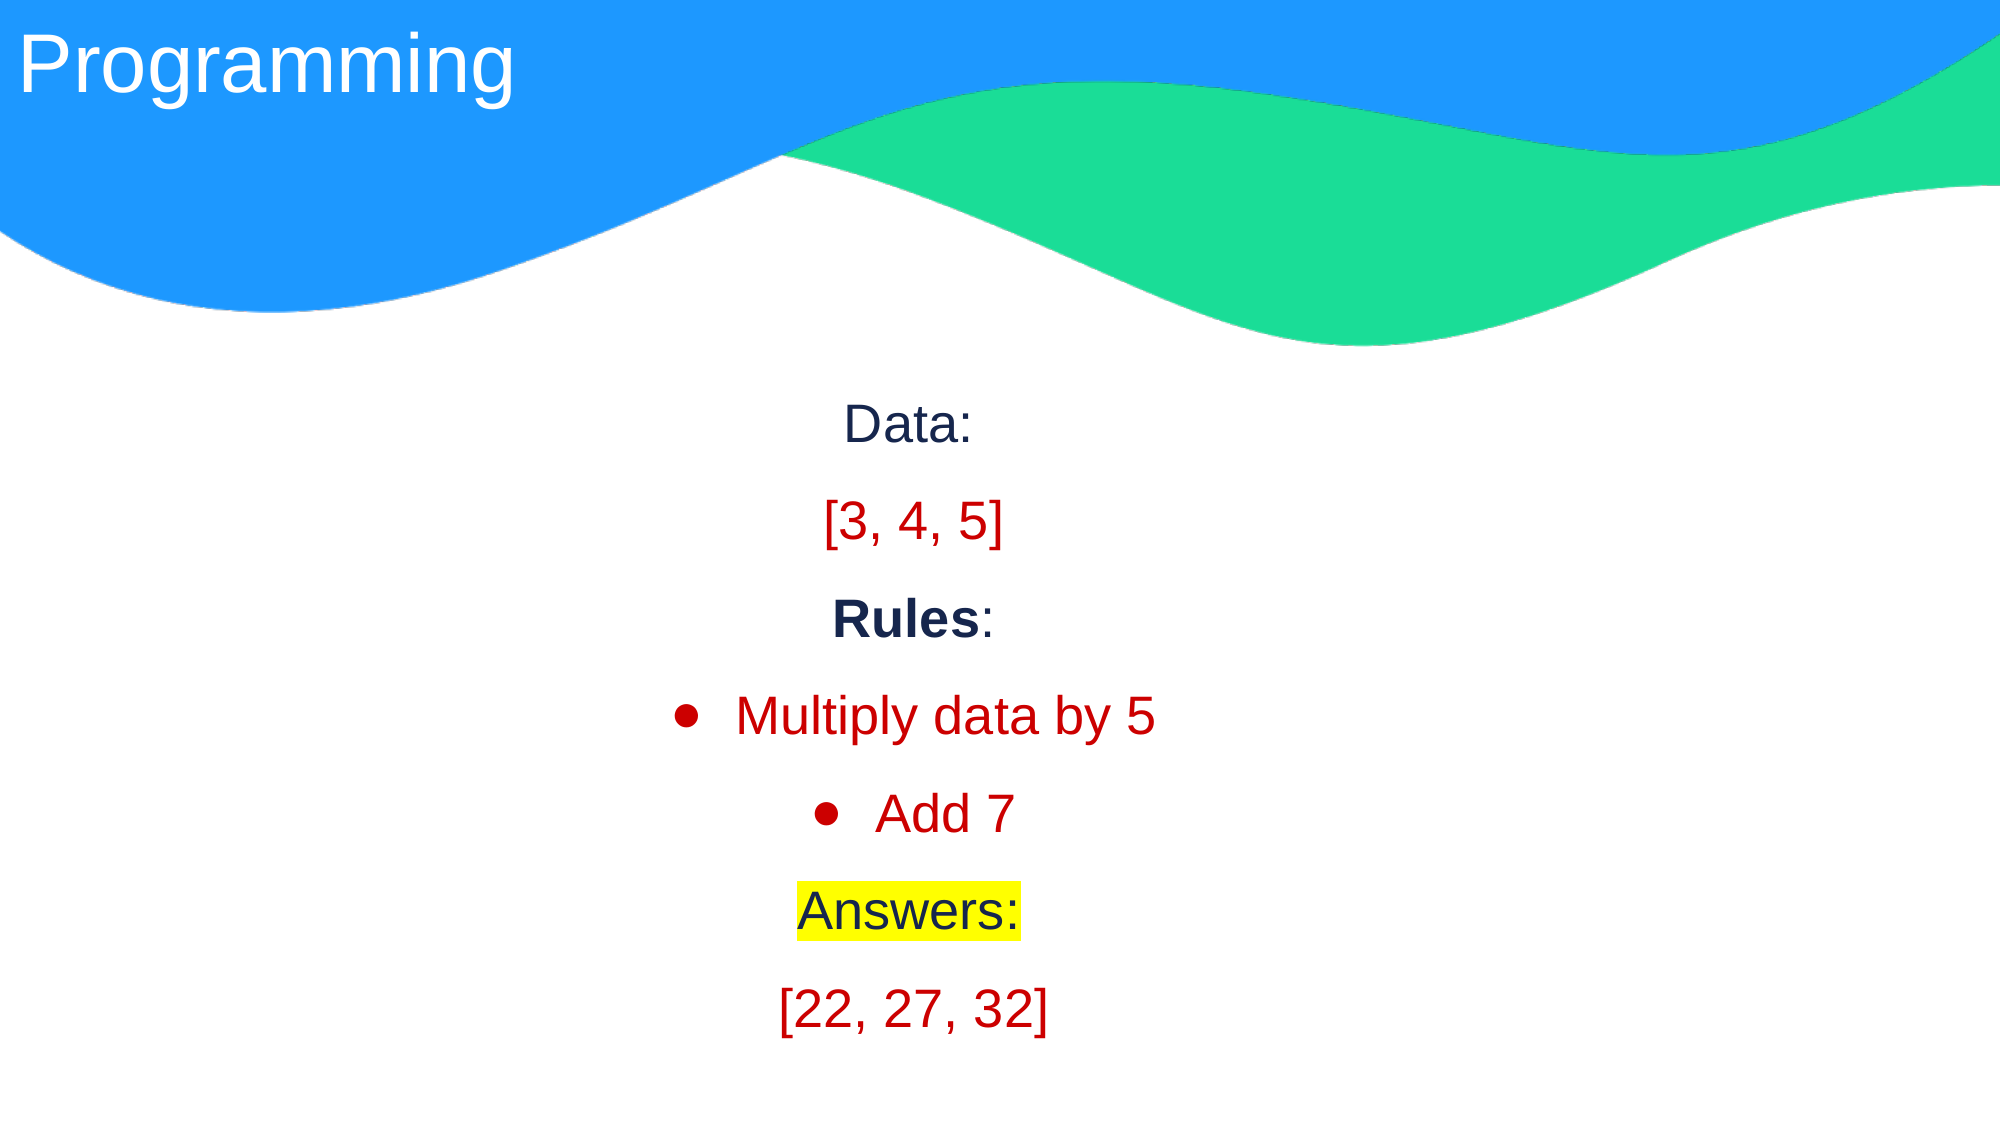

Programming

Data:
[3, 4, 5]
Rules:
Multiply data by 5
Add 7
Answers:
[22, 27, 32]